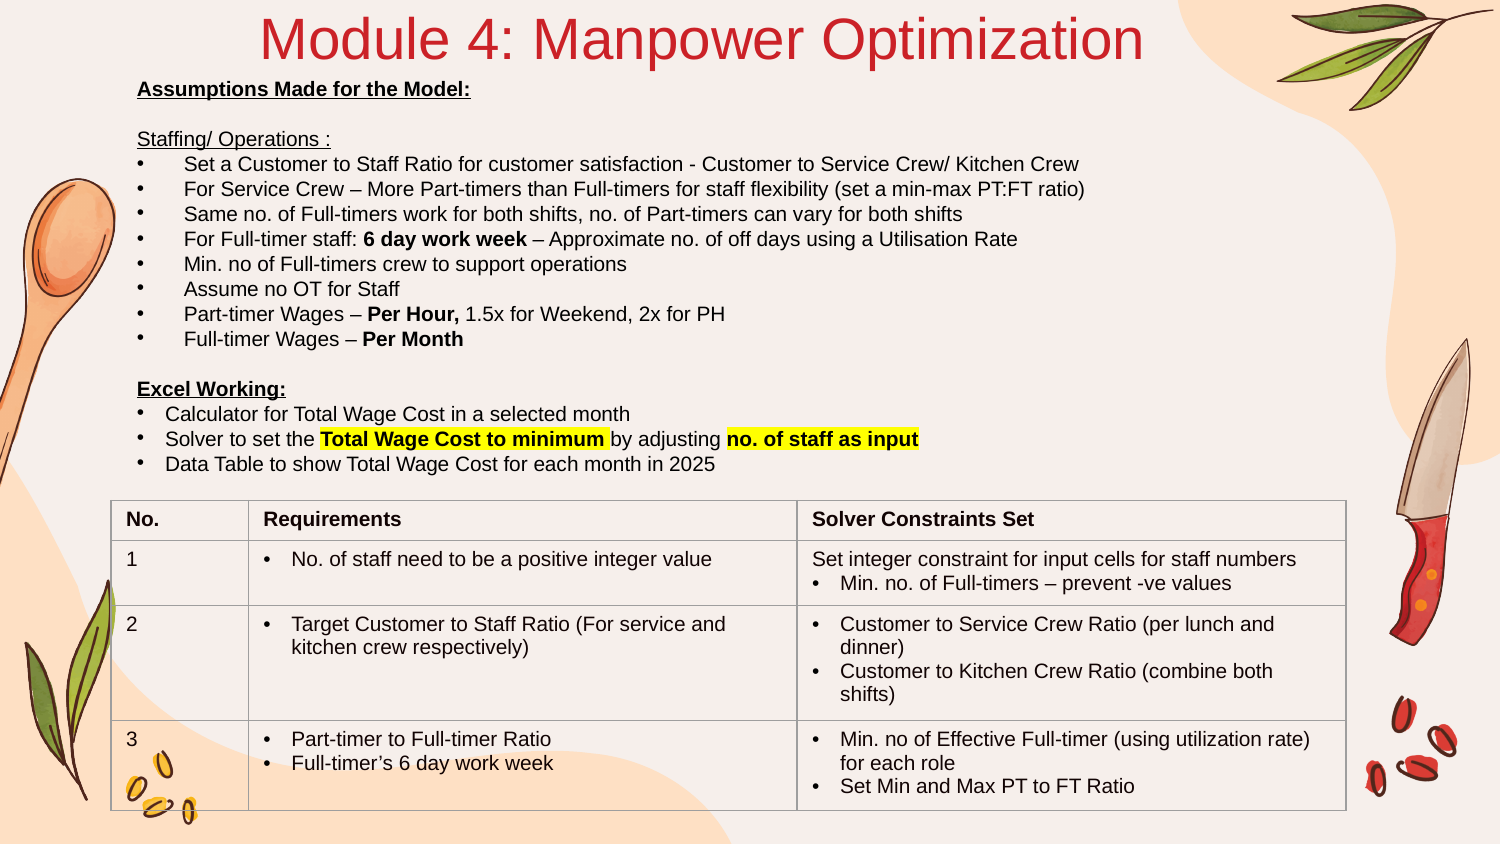

# Module 4: Manpower Optimization
Assumptions Made for the Model:

Staffing/ Operations :
Set a Customer to Staff Ratio for customer satisfaction - Customer to Service Crew/ Kitchen Crew
For Service Crew – More Part-timers than Full-timers for staff flexibility (set a min-max PT:FT ratio)
Same no. of Full-timers work for both shifts, no. of Part-timers can vary for both shifts
For Full-timer staff: 6 day work week – Approximate no. of off days using a Utilisation Rate
Min. no of Full-timers crew to support operations
Assume no OT for Staff
Part-timer Wages – Per Hour, 1.5x for Weekend, 2x for PH
Full-timer Wages – Per Month

Excel Working:
Calculator for Total Wage Cost in a selected month
Solver to set the Total Wage Cost to minimum by adjusting no. of staff as input
Data Table to show Total Wage Cost for each month in 2025

| No. | Requirements | Solver Constraints Set |
| --- | --- | --- |
| 1 | No. of staff need to be a positive integer value | Set integer constraint for input cells for staff numbers Min. no. of Full-timers – prevent -ve values |
| 2 | Target Customer to Staff Ratio (For service and kitchen crew respectively) | Customer to Service Crew Ratio (per lunch and dinner) Customer to Kitchen Crew Ratio (combine both shifts) |
| 3 | Part-timer to Full-timer Ratio Full-timer’s 6 day work week | Min. no of Effective Full-timer (using utilization rate) for each role Set Min and Max PT to FT Ratio |